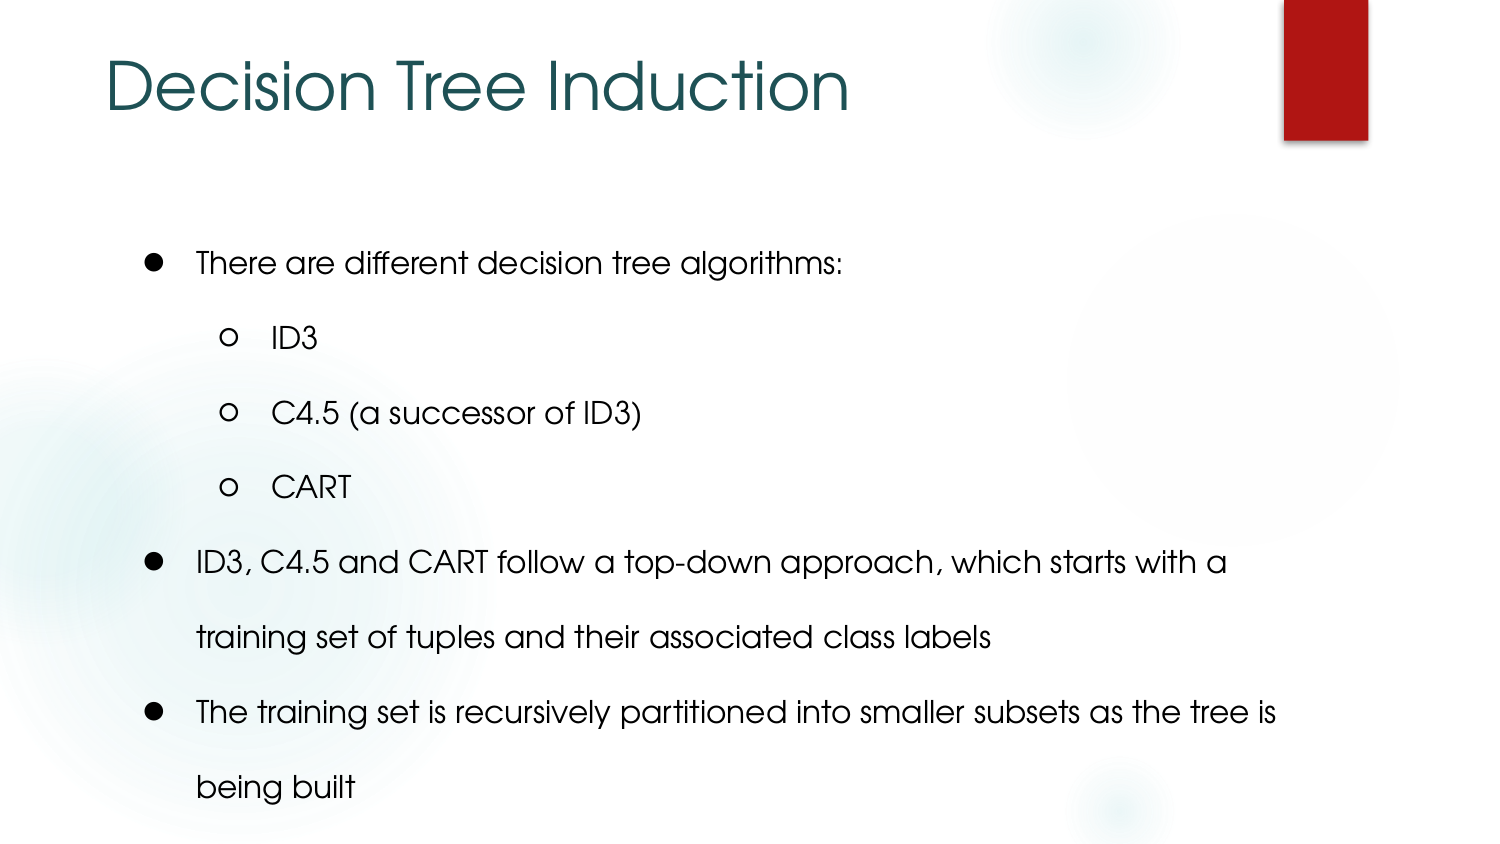

# Decision Tree Induction
There are different decision tree algorithms:
ID3
C4.5 (a successor of ID3)
CART
ID3, C4.5 and CART follow a top-down approach, which starts with a training set of tuples and their associated class labels
The training set is recursively partitioned into smaller subsets as the tree is being built